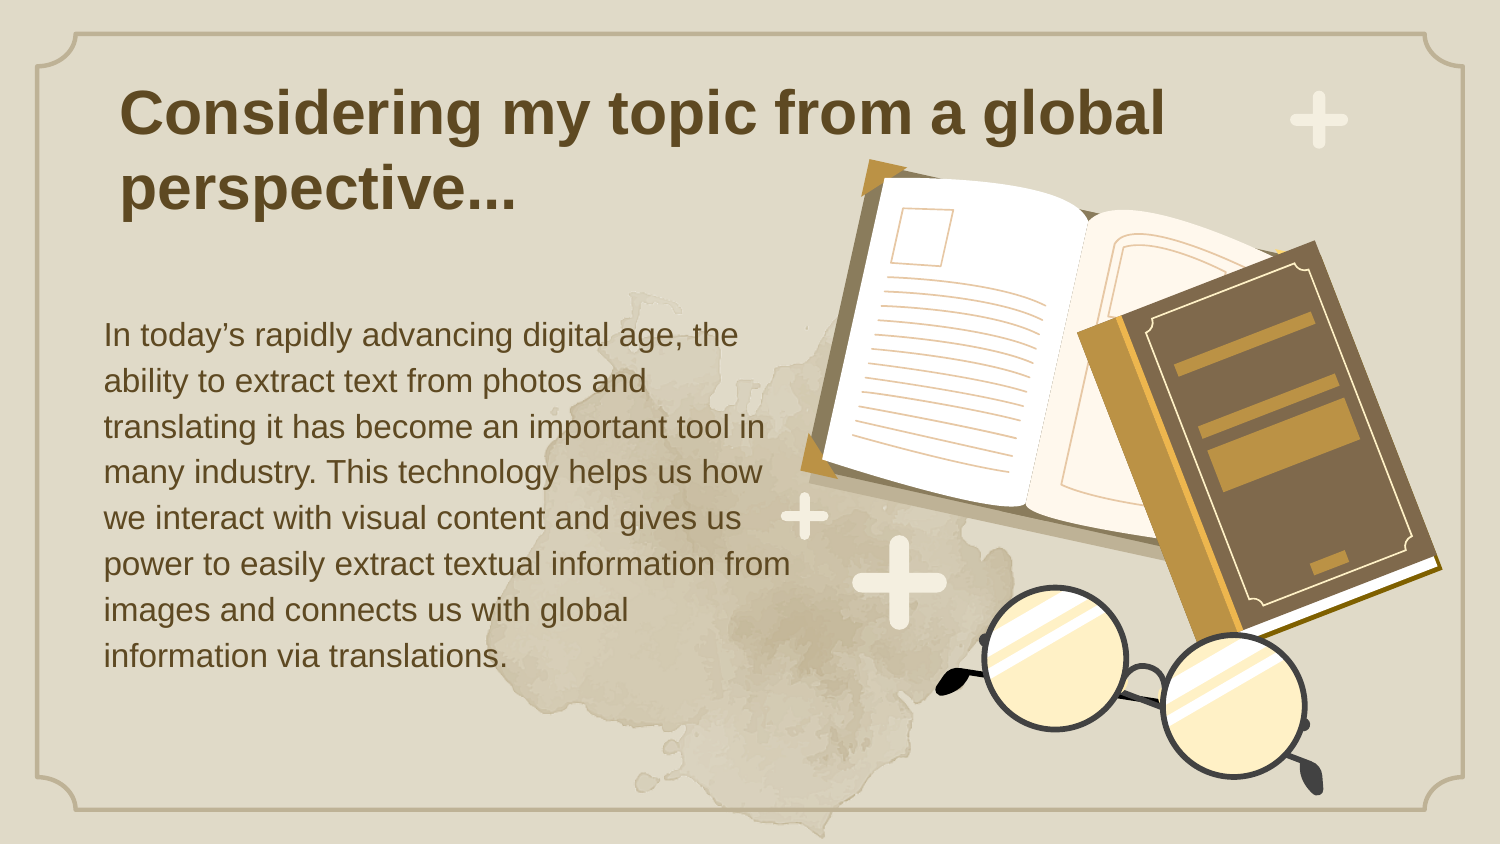

Considering my topic from a global perspective...

In today’s rapidly advancing digital age, the ability to extract text from photos and translating it has become an important tool in many industry. This technology helps us how we interact with visual content and gives us power to easily extract textual information from images and connects us with global information via translations.